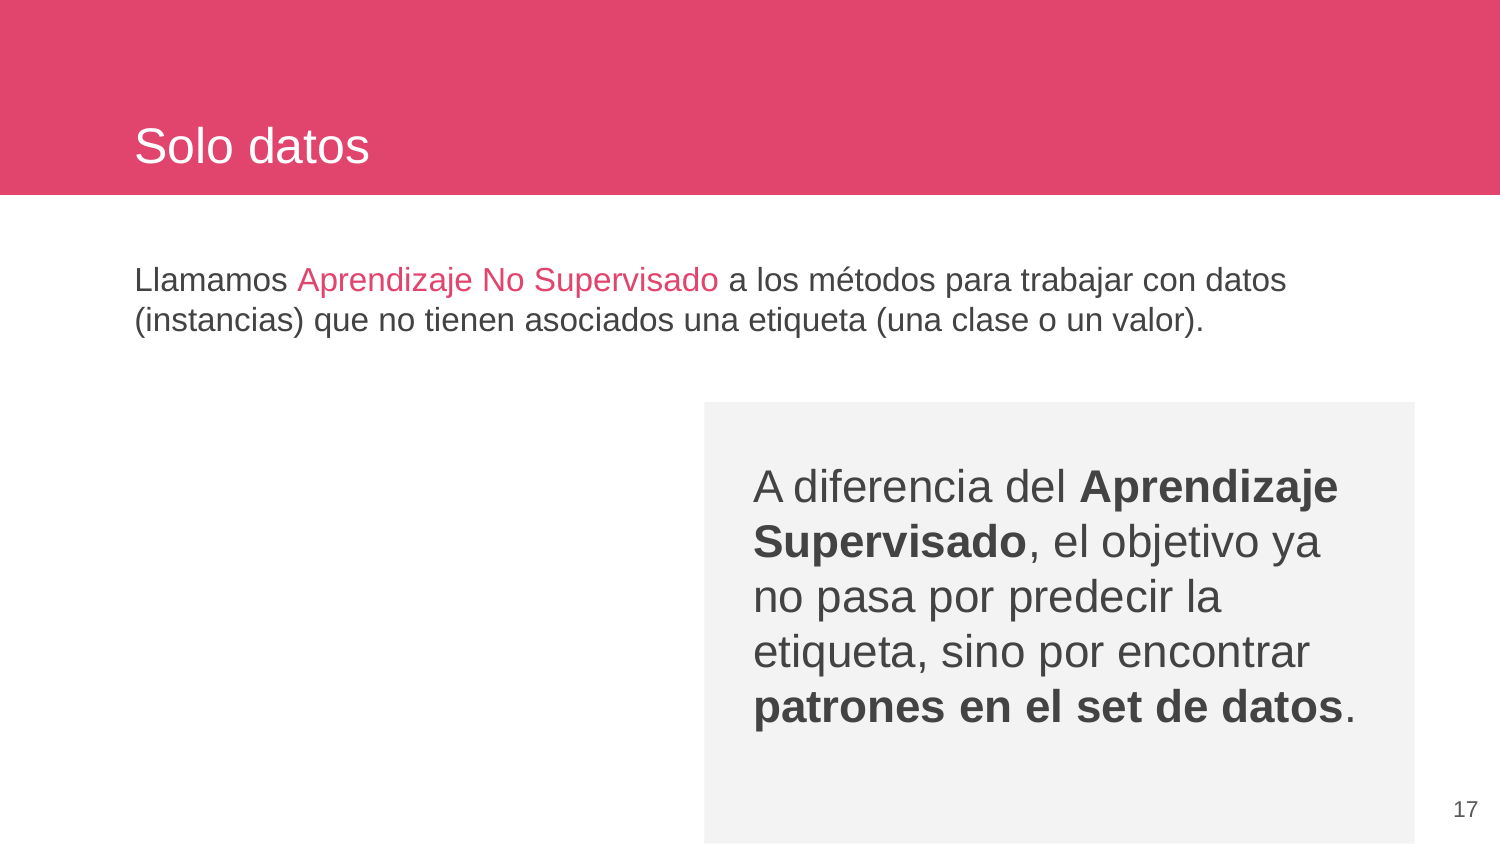

# Solo datos
Llamamos Aprendizaje No Supervisado a los métodos para trabajar con datos (instancias) que no tienen asociados una etiqueta (una clase o un valor).

A diferencia del Aprendizaje Supervisado, el objetivo ya no pasa por predecir la etiqueta, sino por encontrar patrones en el set de datos.
17